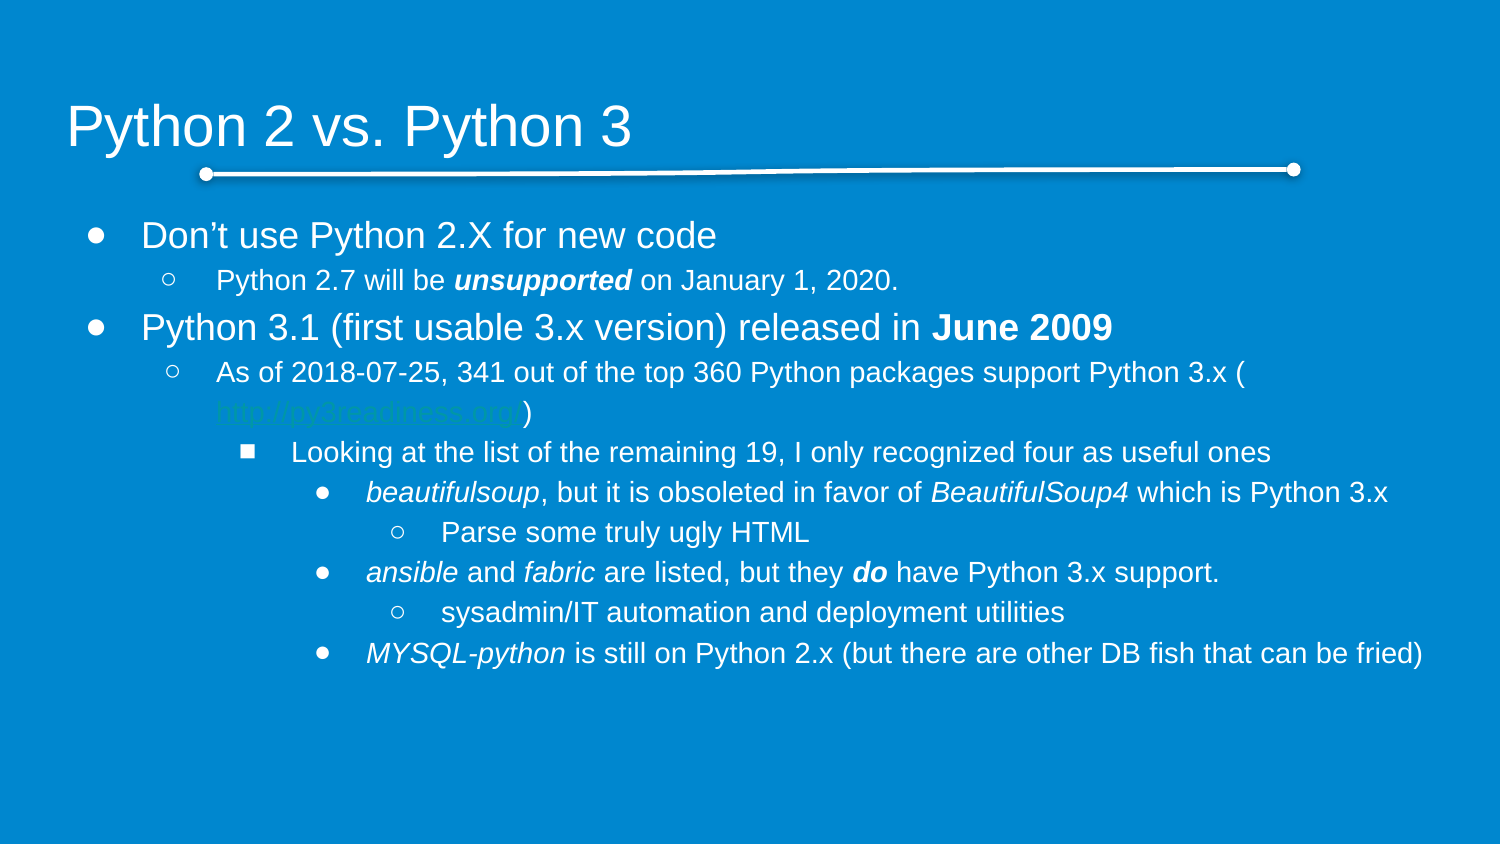

# Python 2 vs. Python 3
Don’t use Python 2.X for new code
Python 2.7 will be unsupported on January 1, 2020.
Python 3.1 (first usable 3.x version) released in June 2009
As of 2018-07-25, 341 out of the top 360 Python packages support Python 3.x (http://py3readiness.org/)
Looking at the list of the remaining 19, I only recognized four as useful ones
beautifulsoup, but it is obsoleted in favor of BeautifulSoup4 which is Python 3.x
Parse some truly ugly HTML
ansible and fabric are listed, but they do have Python 3.x support.
sysadmin/IT automation and deployment utilities
MYSQL-python is still on Python 2.x (but there are other DB fish that can be fried)